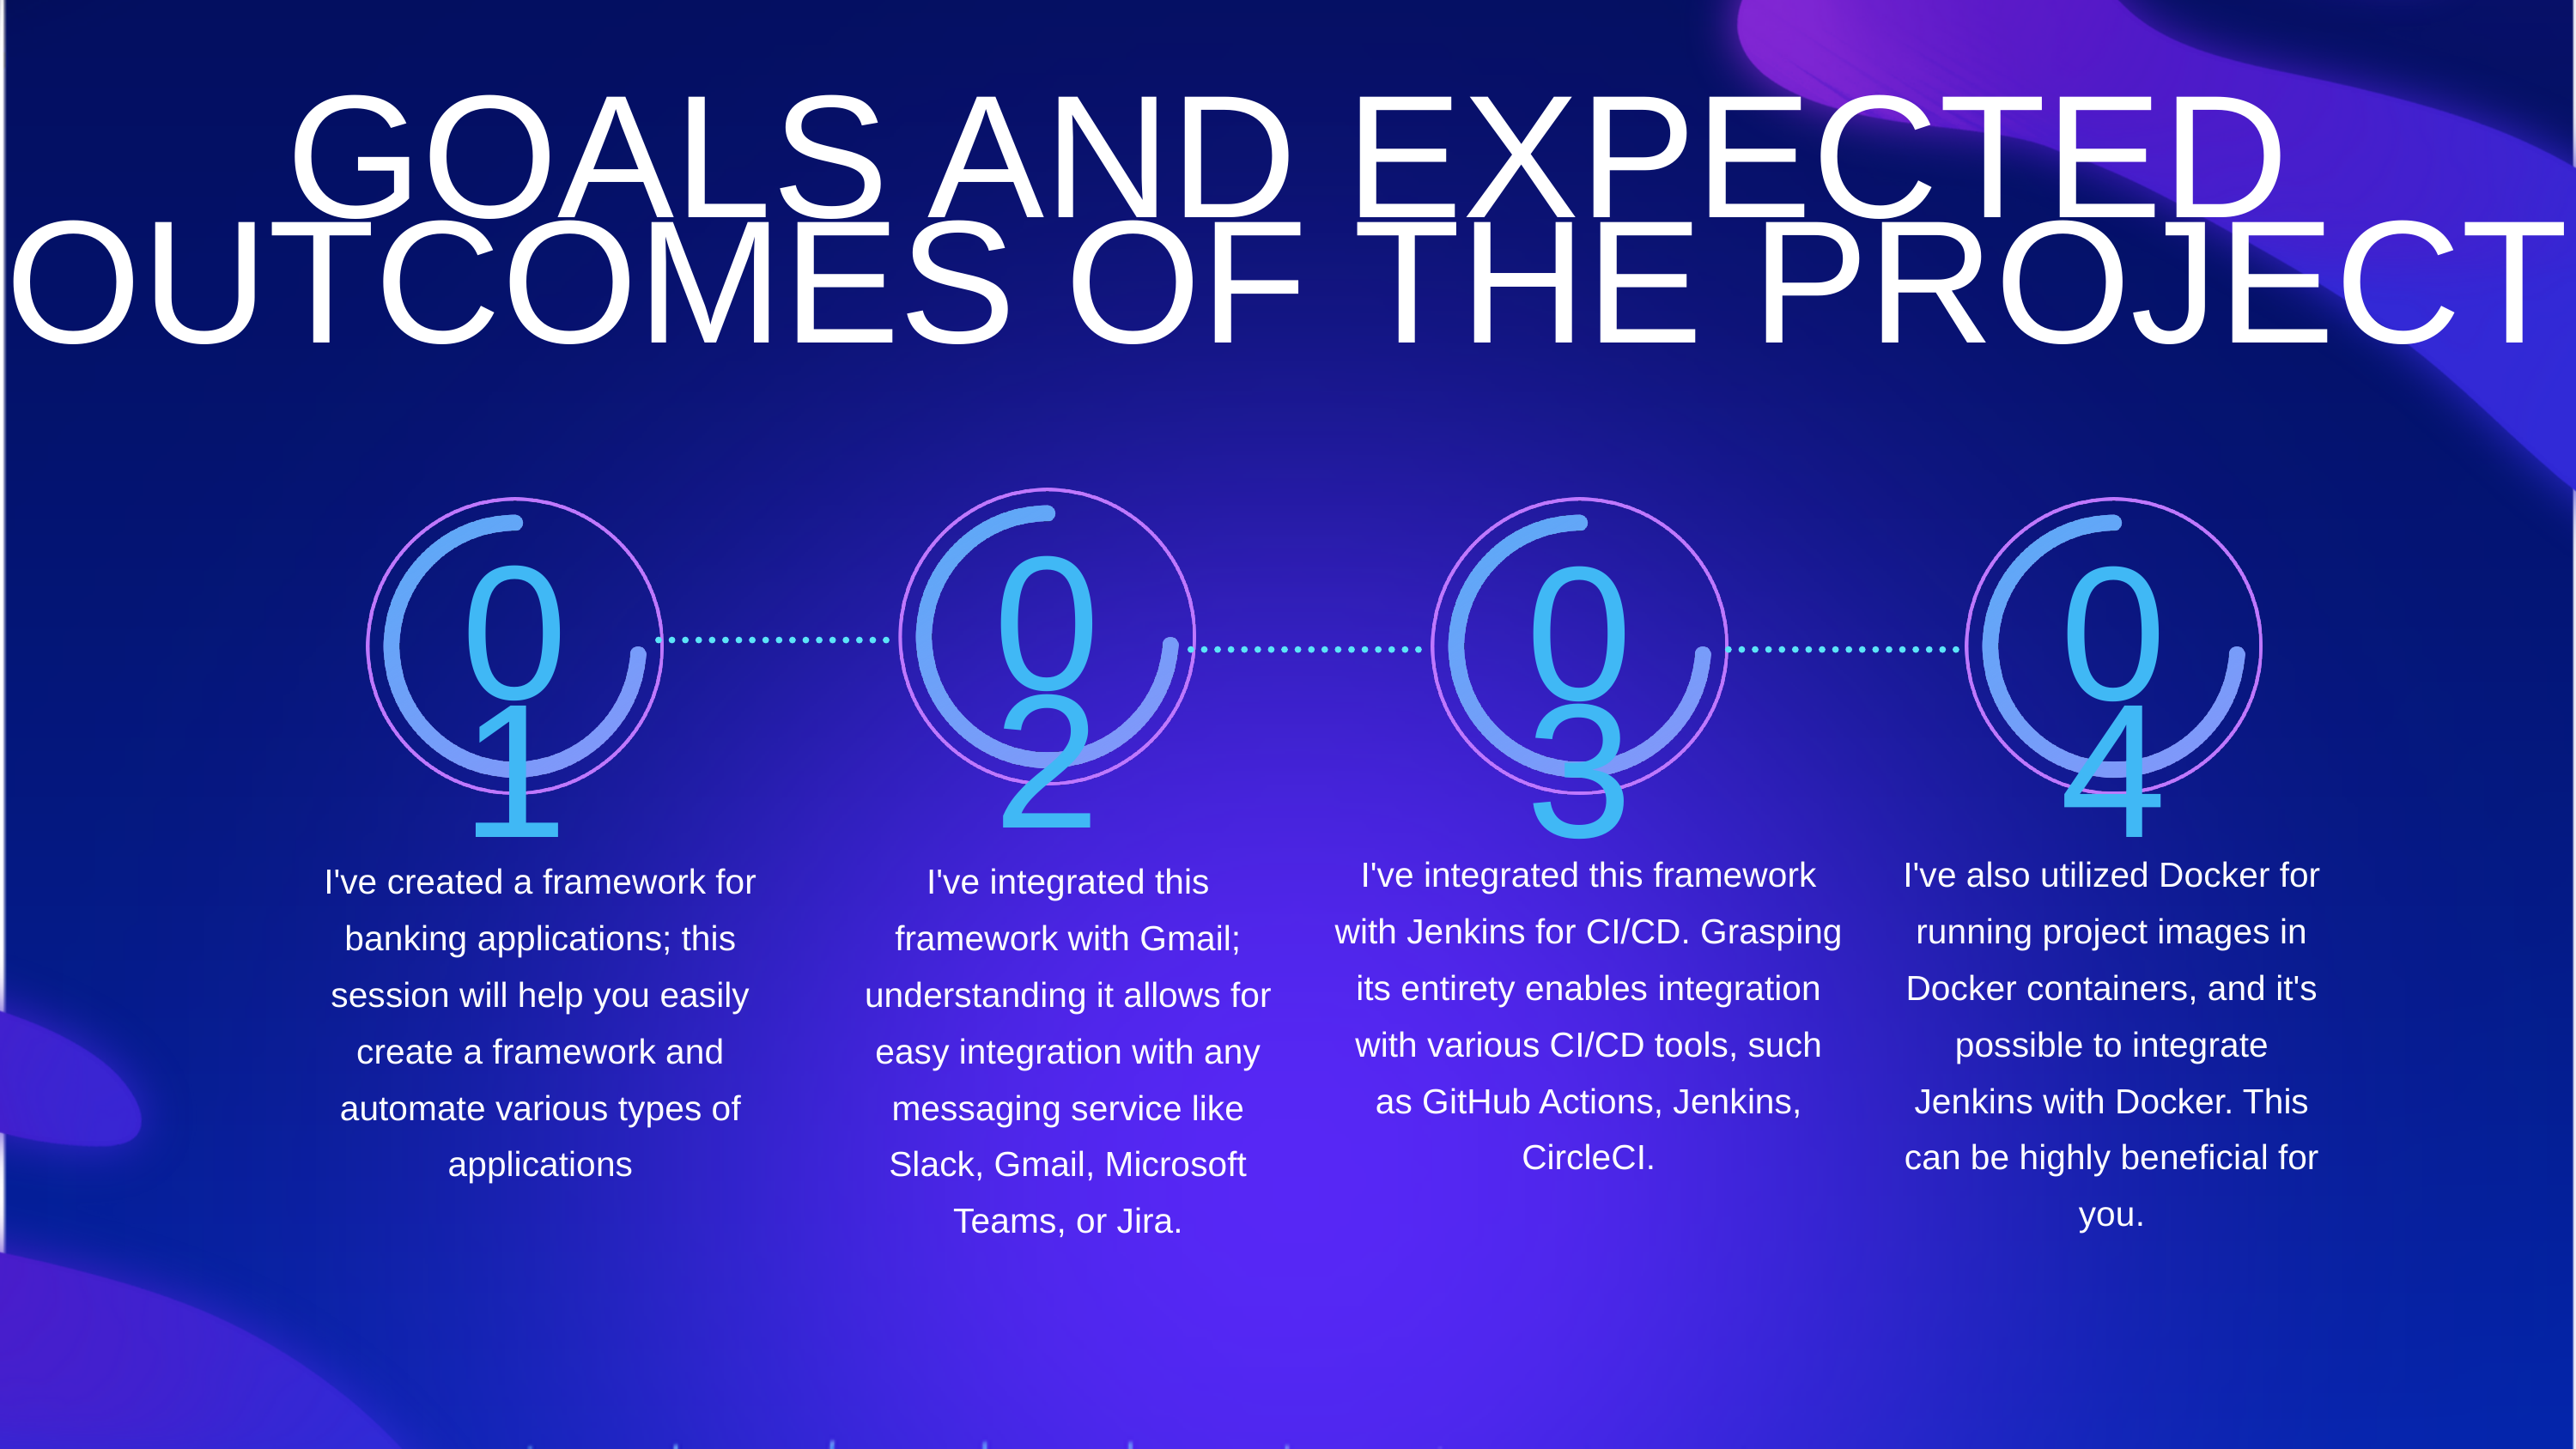

GOALS AND EXPECTED OUTCOMES OF THE PROJECT

02
01
03
04

I've integrated this framework with Jenkins for CI/CD. Grasping its entirety enables integration with various CI/CD tools, such as GitHub Actions, Jenkins, CircleCI.
I've also utilized Docker for running project images in Docker containers, and it's possible to integrate Jenkins with Docker. This can be highly beneficial for you.
I've created a framework for banking applications; this session will help you easily create a framework and automate various types of applications
I've integrated this framework with Gmail; understanding it allows for easy integration with any messaging service like Slack, Gmail, Microsoft Teams, or Jira.